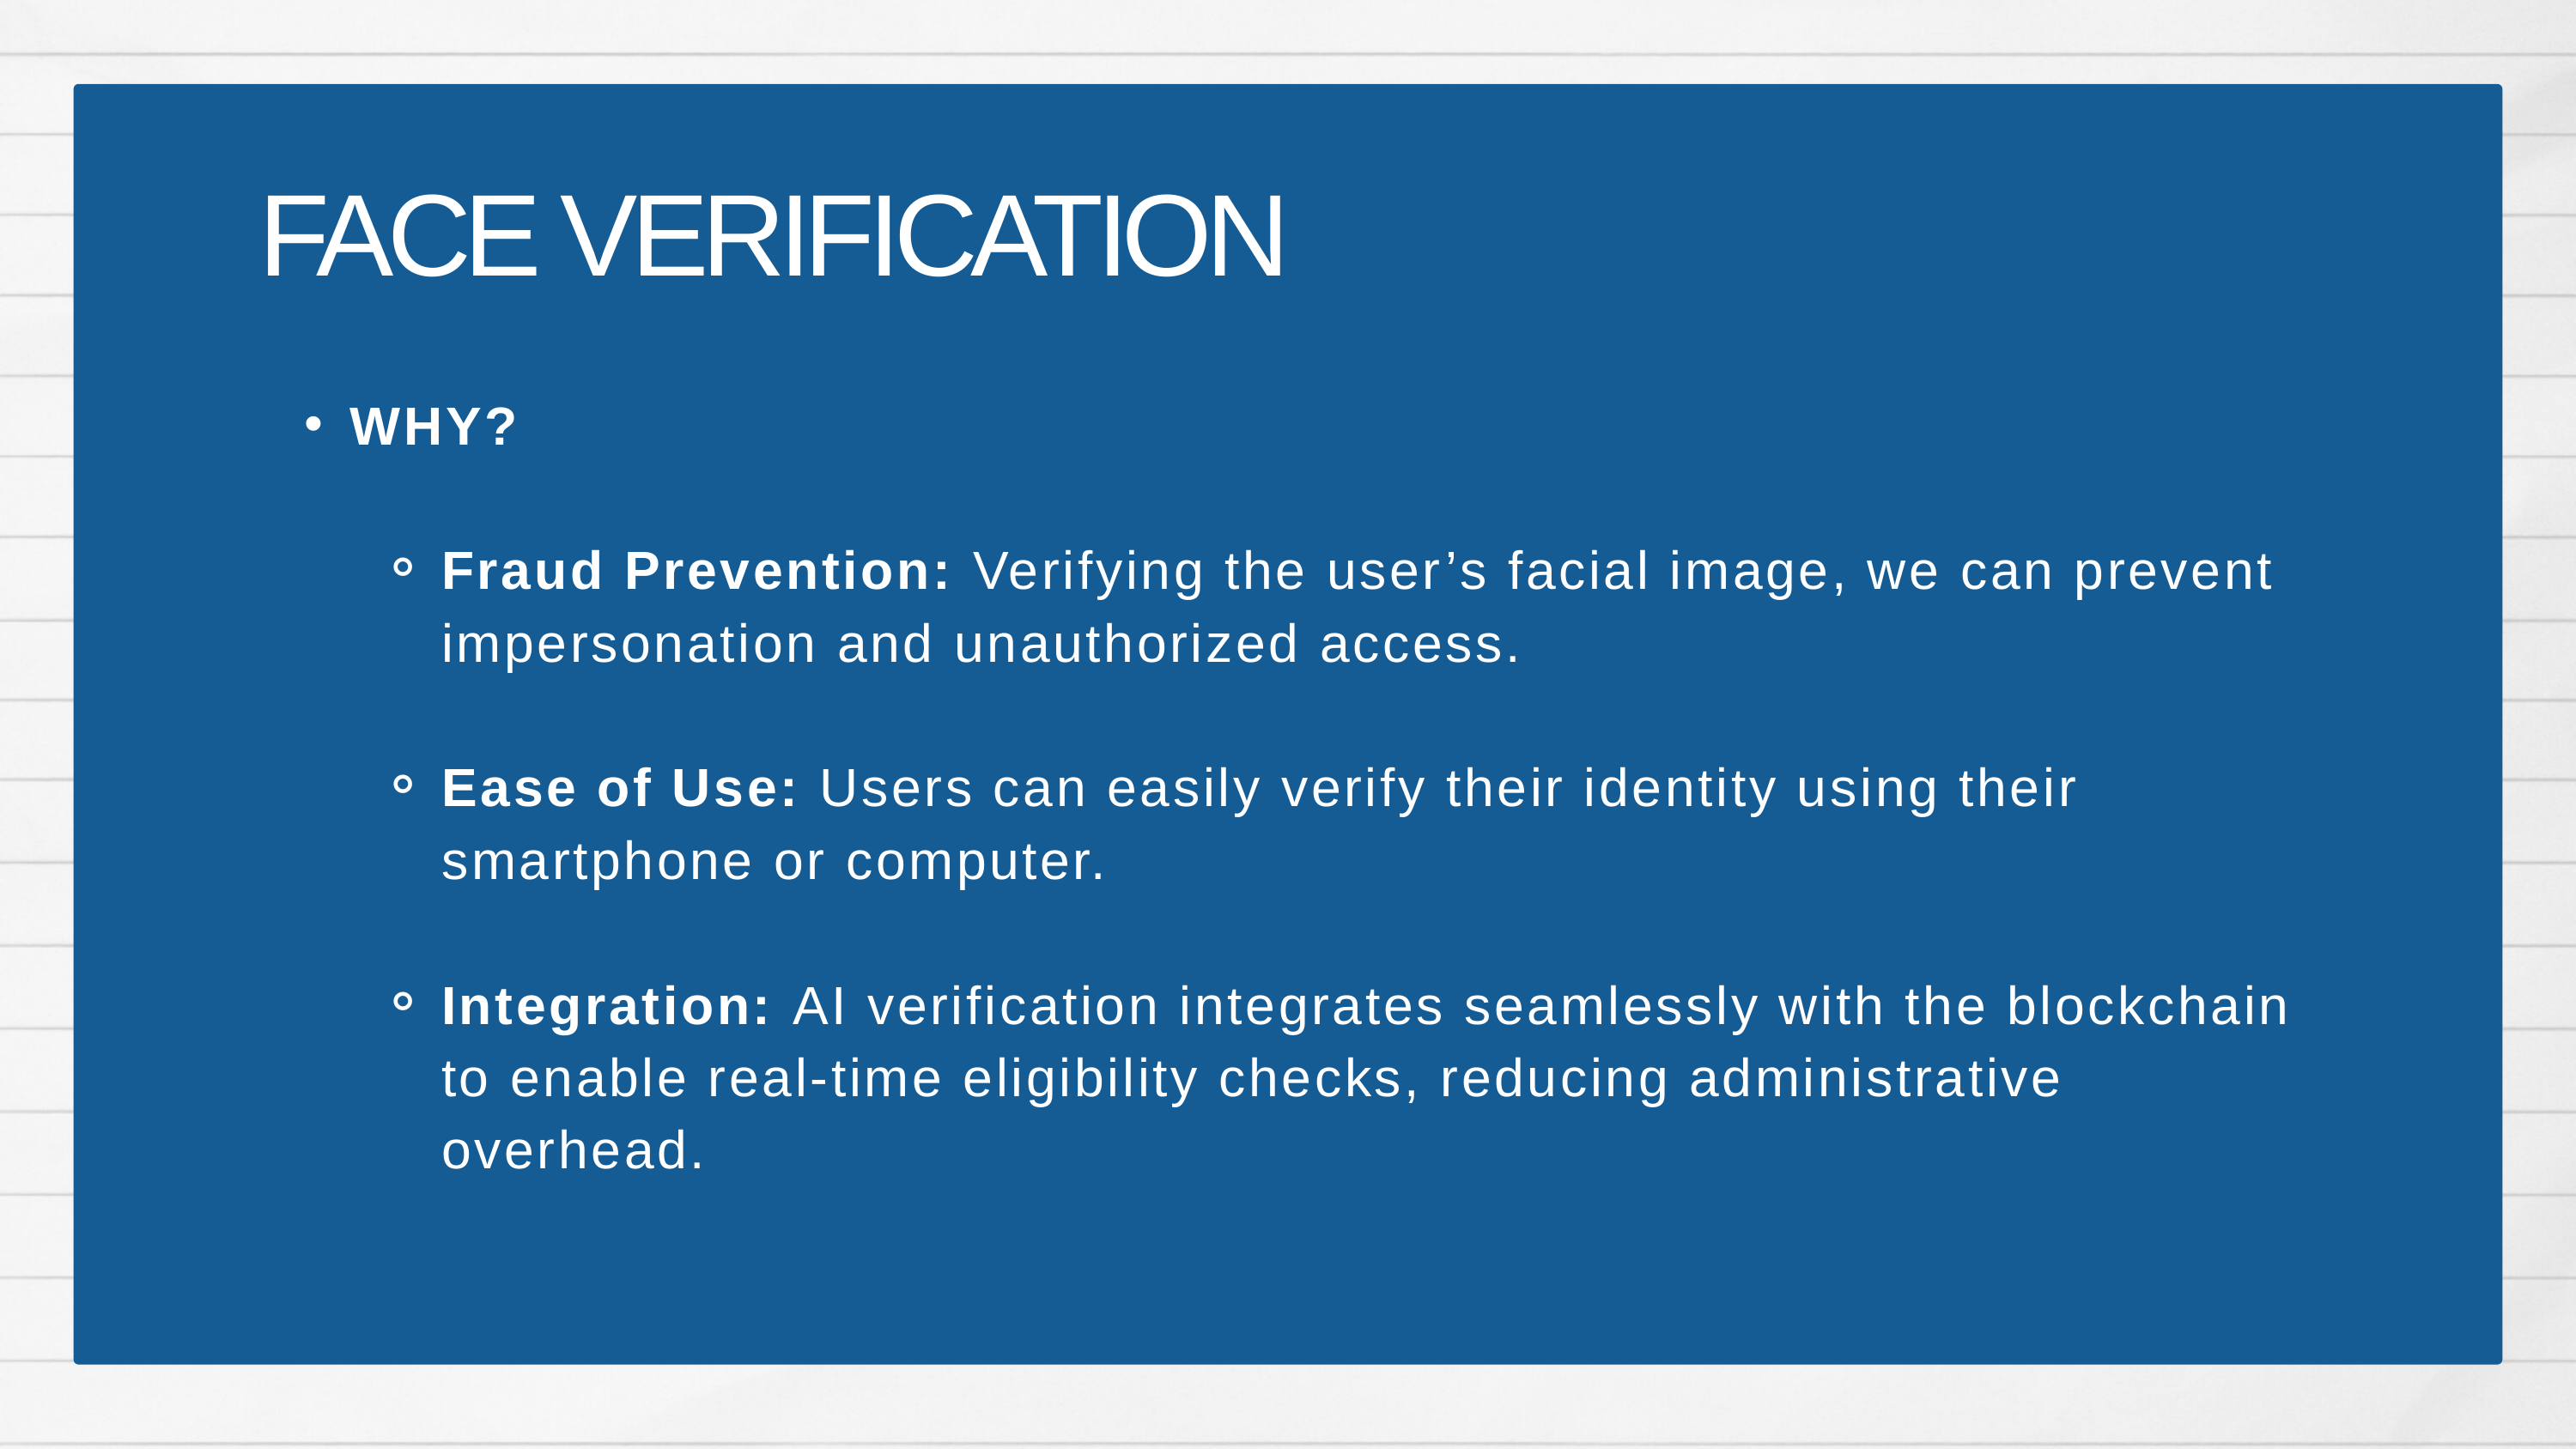

FACE VERIFICATION
WHY?

Fraud Prevention: Verifying the user’s facial image, we can prevent impersonation and unauthorized access.

Ease of Use: Users can easily verify their identity using their smartphone or computer.

Integration: AI verification integrates seamlessly with the blockchain to enable real-time eligibility checks, reducing administrative overhead.